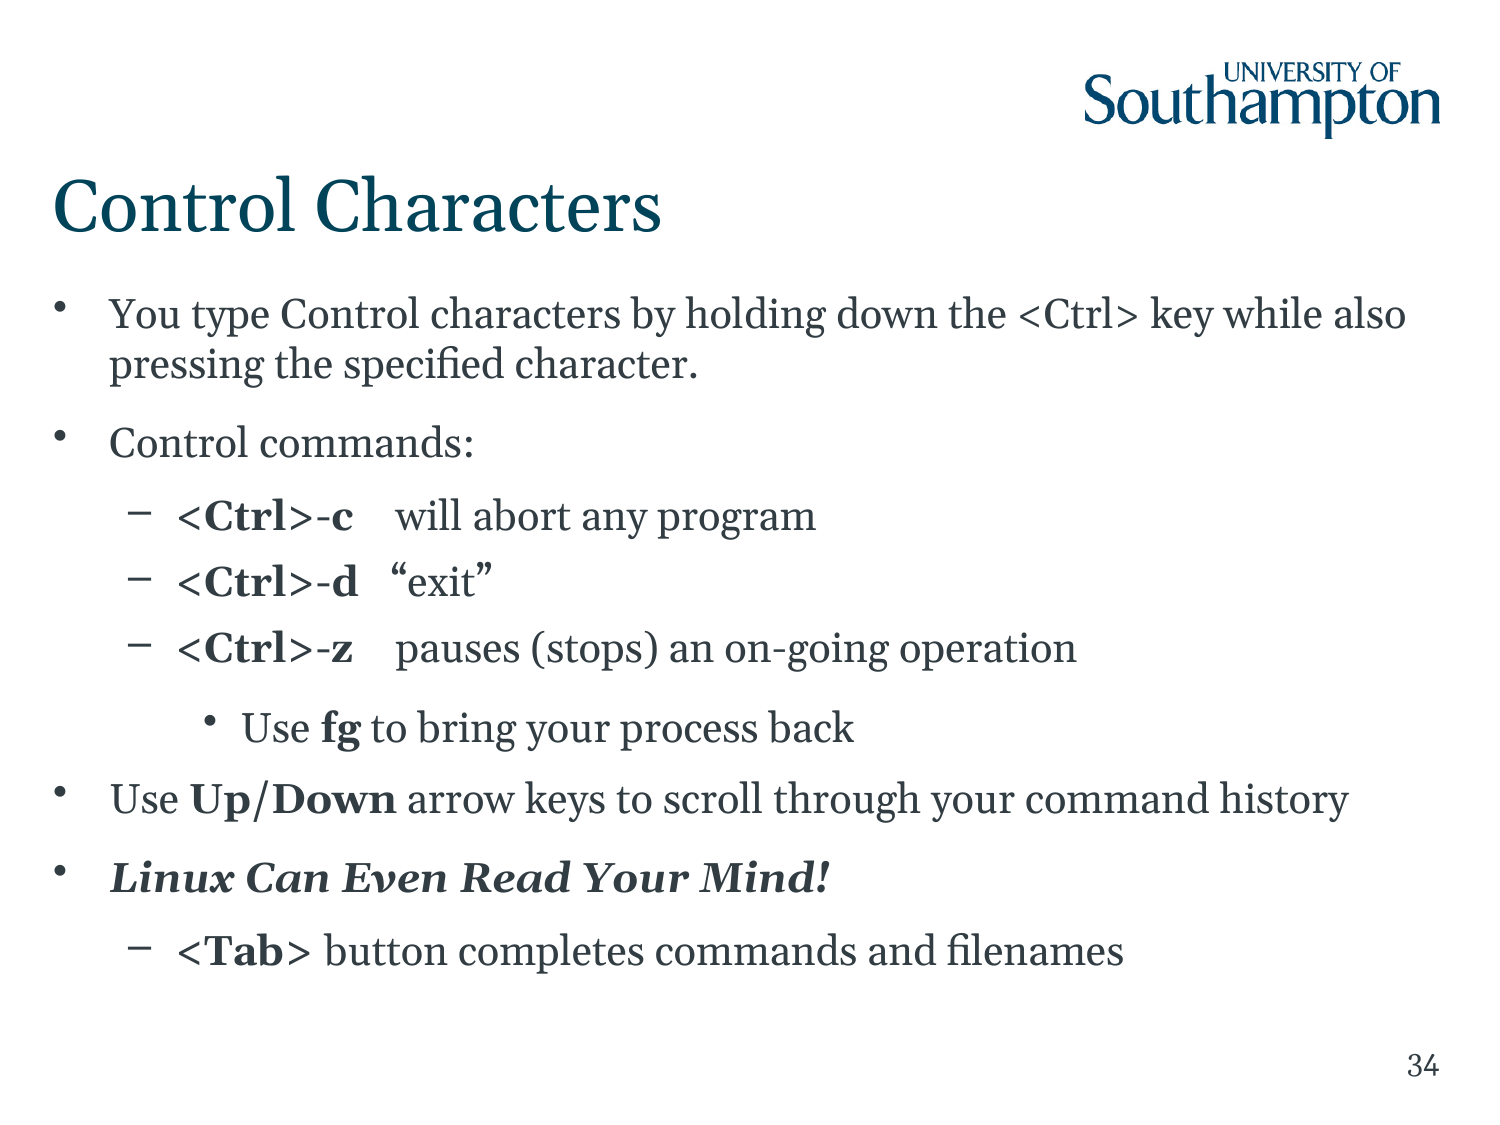

# Control Characters
You type Control characters by holding down the <Ctrl> key while also pressing the specified character.
Control commands:
<Ctrl>-c    will abort any program
<Ctrl>-d   “exit”
<Ctrl>-z    pauses (stops) an on-going operation
Use fg to bring your process back
Use Up/Down arrow keys to scroll through your command history
Linux Can Even Read Your Mind!
<Tab> button completes commands and filenames
34